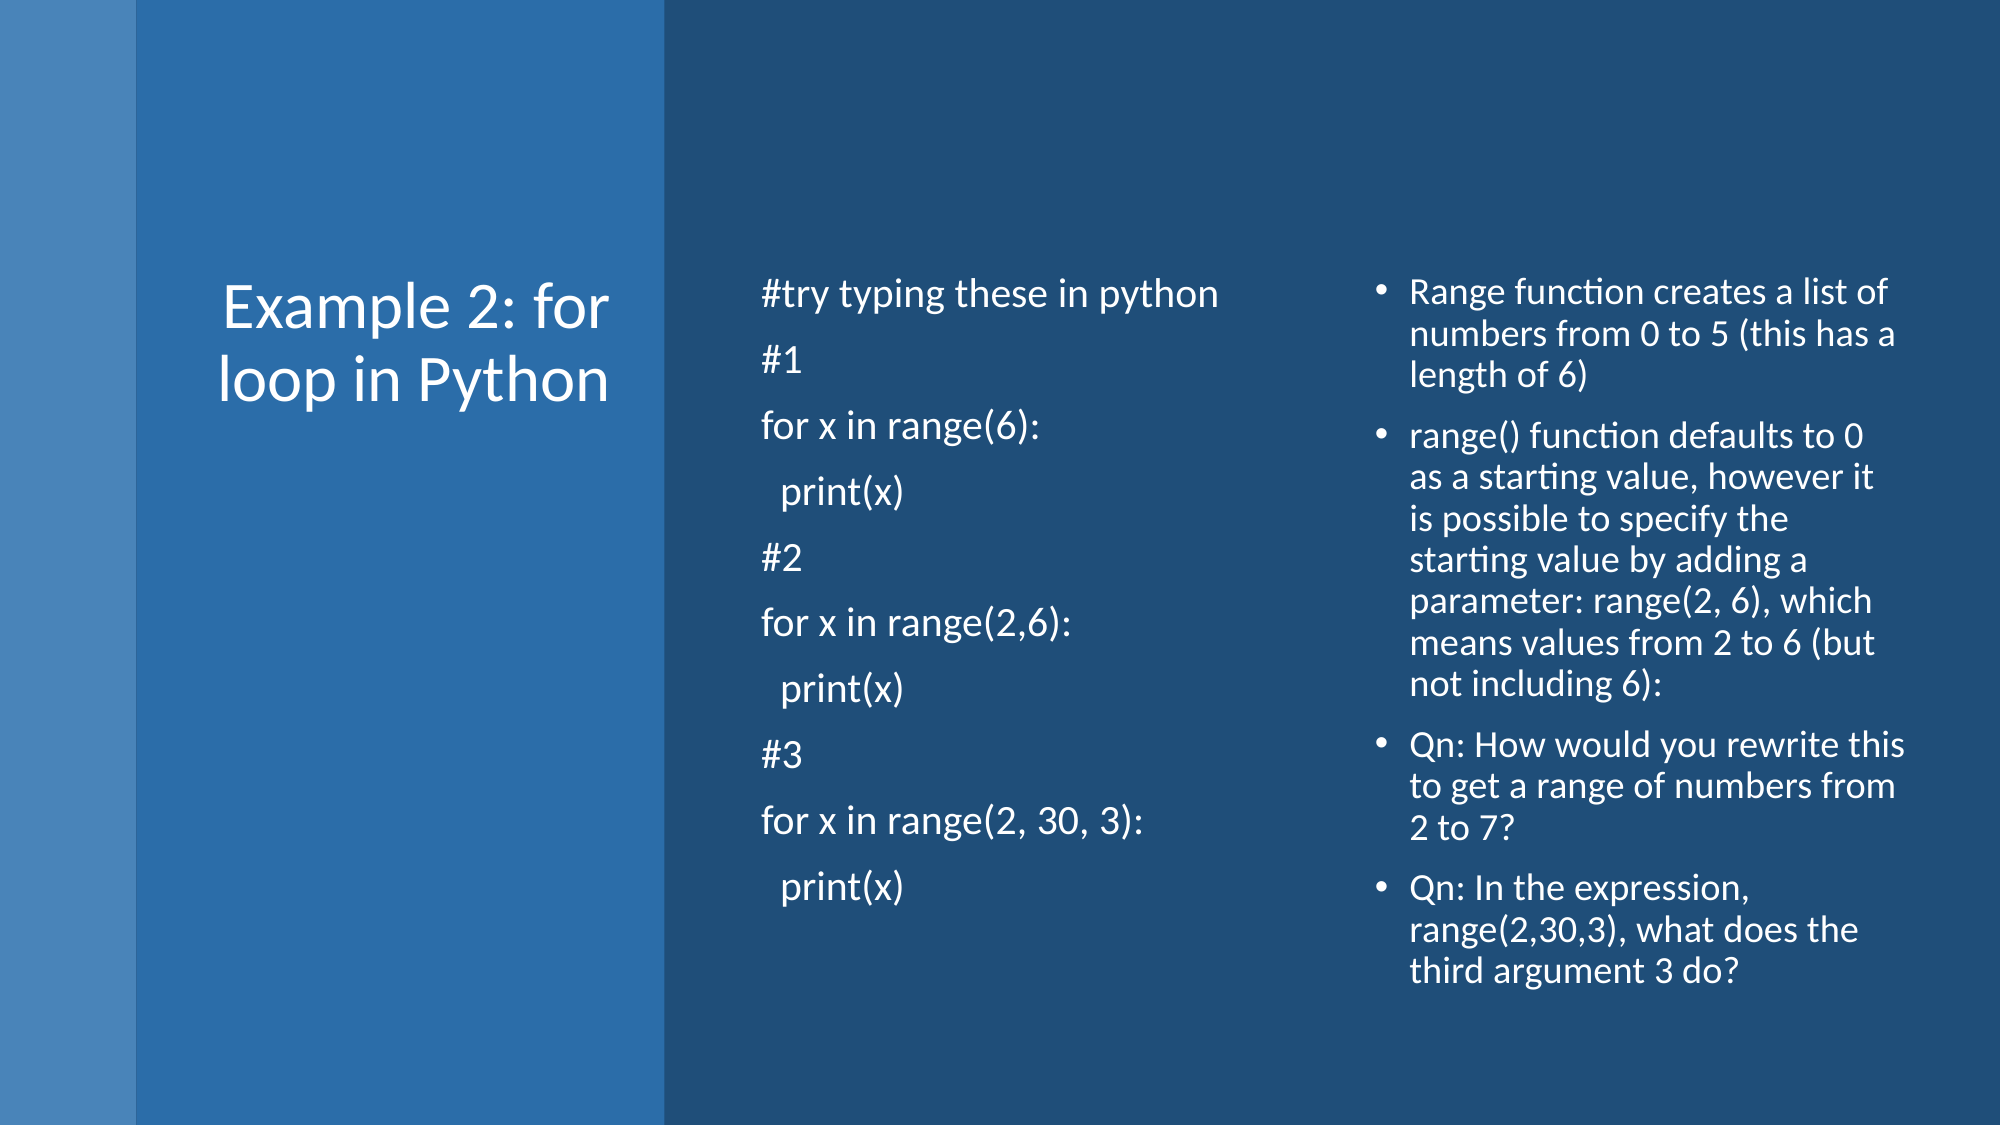

# Example 2: for loop in Python
#try typing these in python
#1
for x in range(6):
  print(x)
#2
for x in range(2,6):
  print(x)
#3
for x in range(2, 30, 3):
  print(x)

Range function creates a list of numbers from 0 to 5 (this has a length of 6)
range() function defaults to 0 as a starting value, however it is possible to specify the starting value by adding a parameter: range(2, 6), which means values from 2 to 6 (but not including 6):
Qn: How would you rewrite this to get a range of numbers from 2 to 7?
Qn: In the expression, range(2,30,3), what does the third argument 3 do?